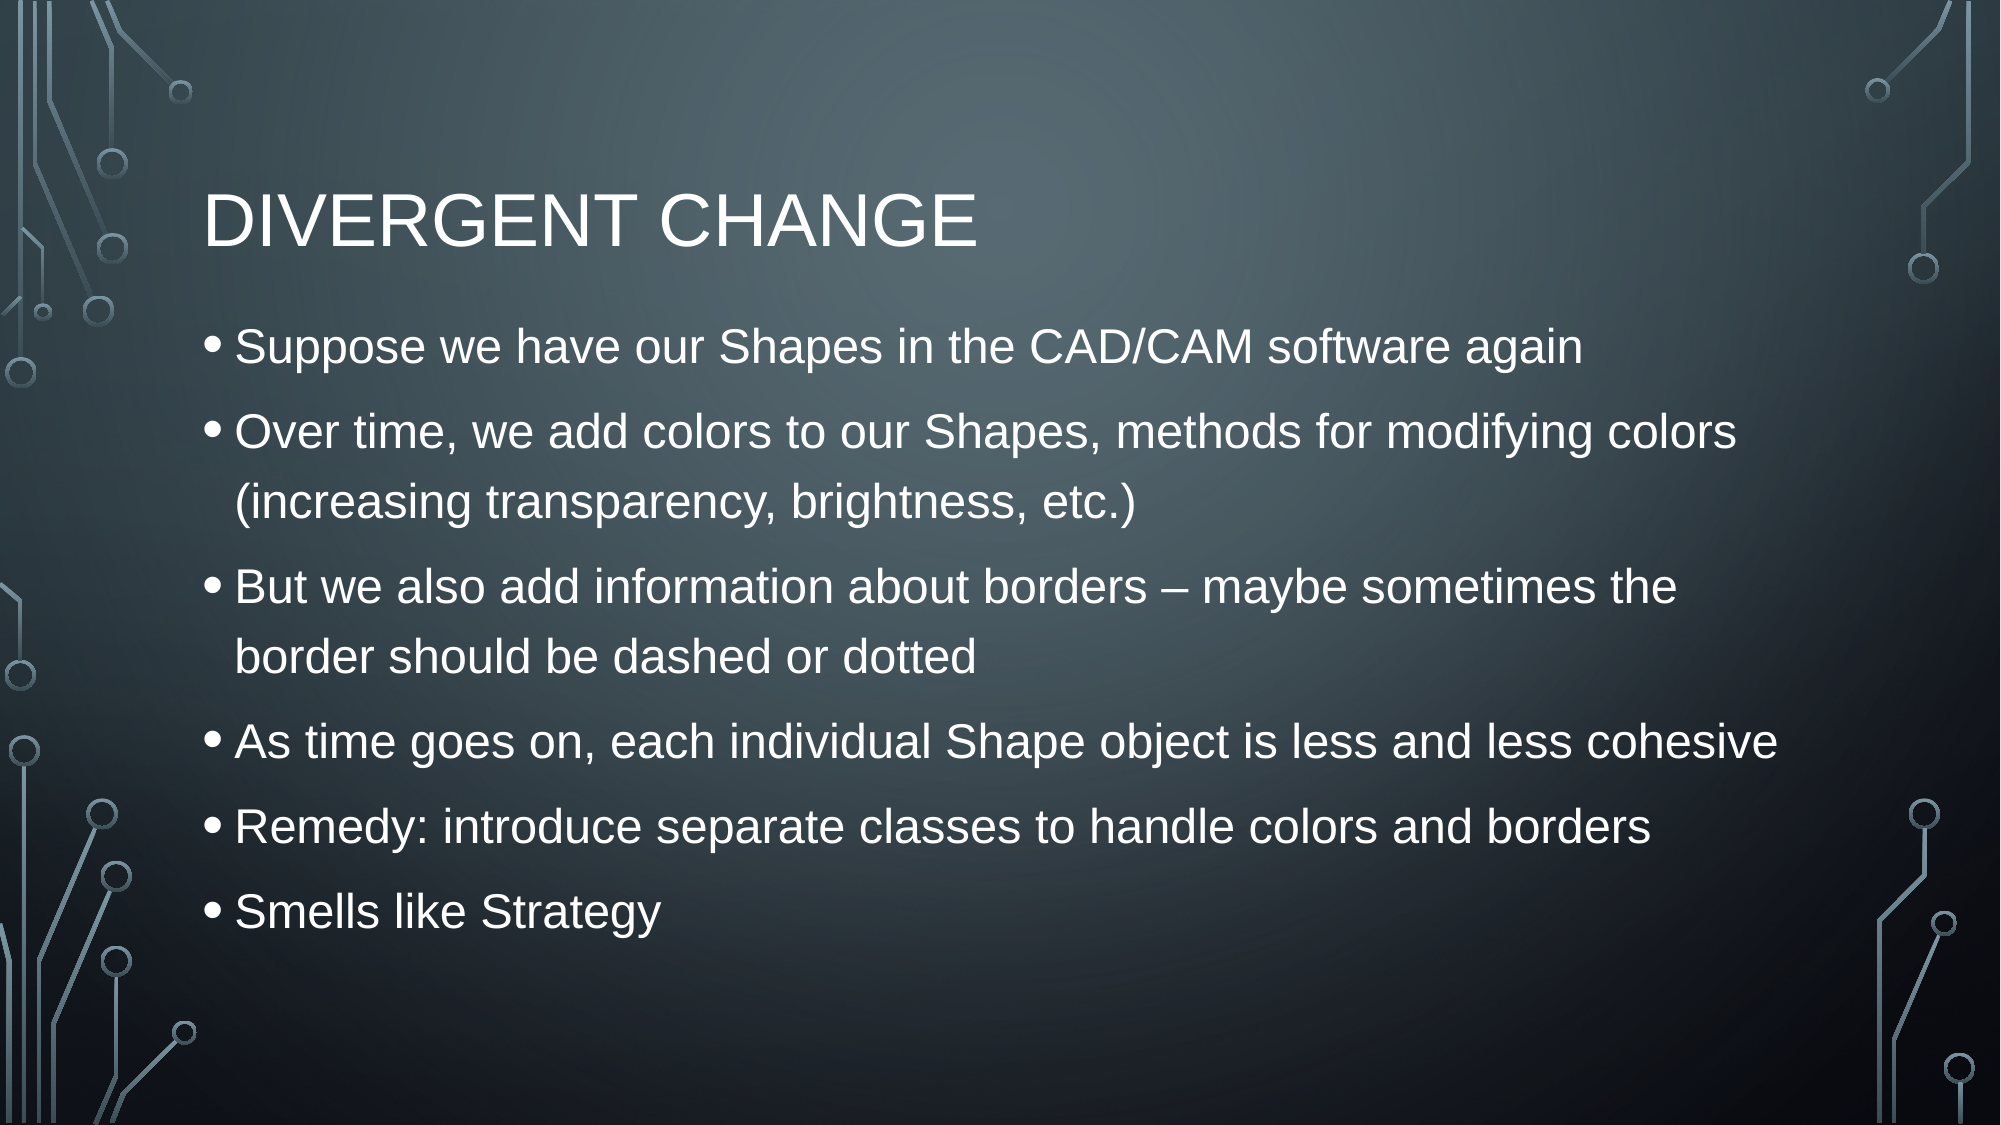

# Divergent change
Suppose we have our Shapes in the CAD/CAM software again
Over time, we add colors to our Shapes, methods for modifying colors (increasing transparency, brightness, etc.)
But we also add information about borders – maybe sometimes the border should be dashed or dotted
As time goes on, each individual Shape object is less and less cohesive
Remedy: introduce separate classes to handle colors and borders
Smells like Strategy